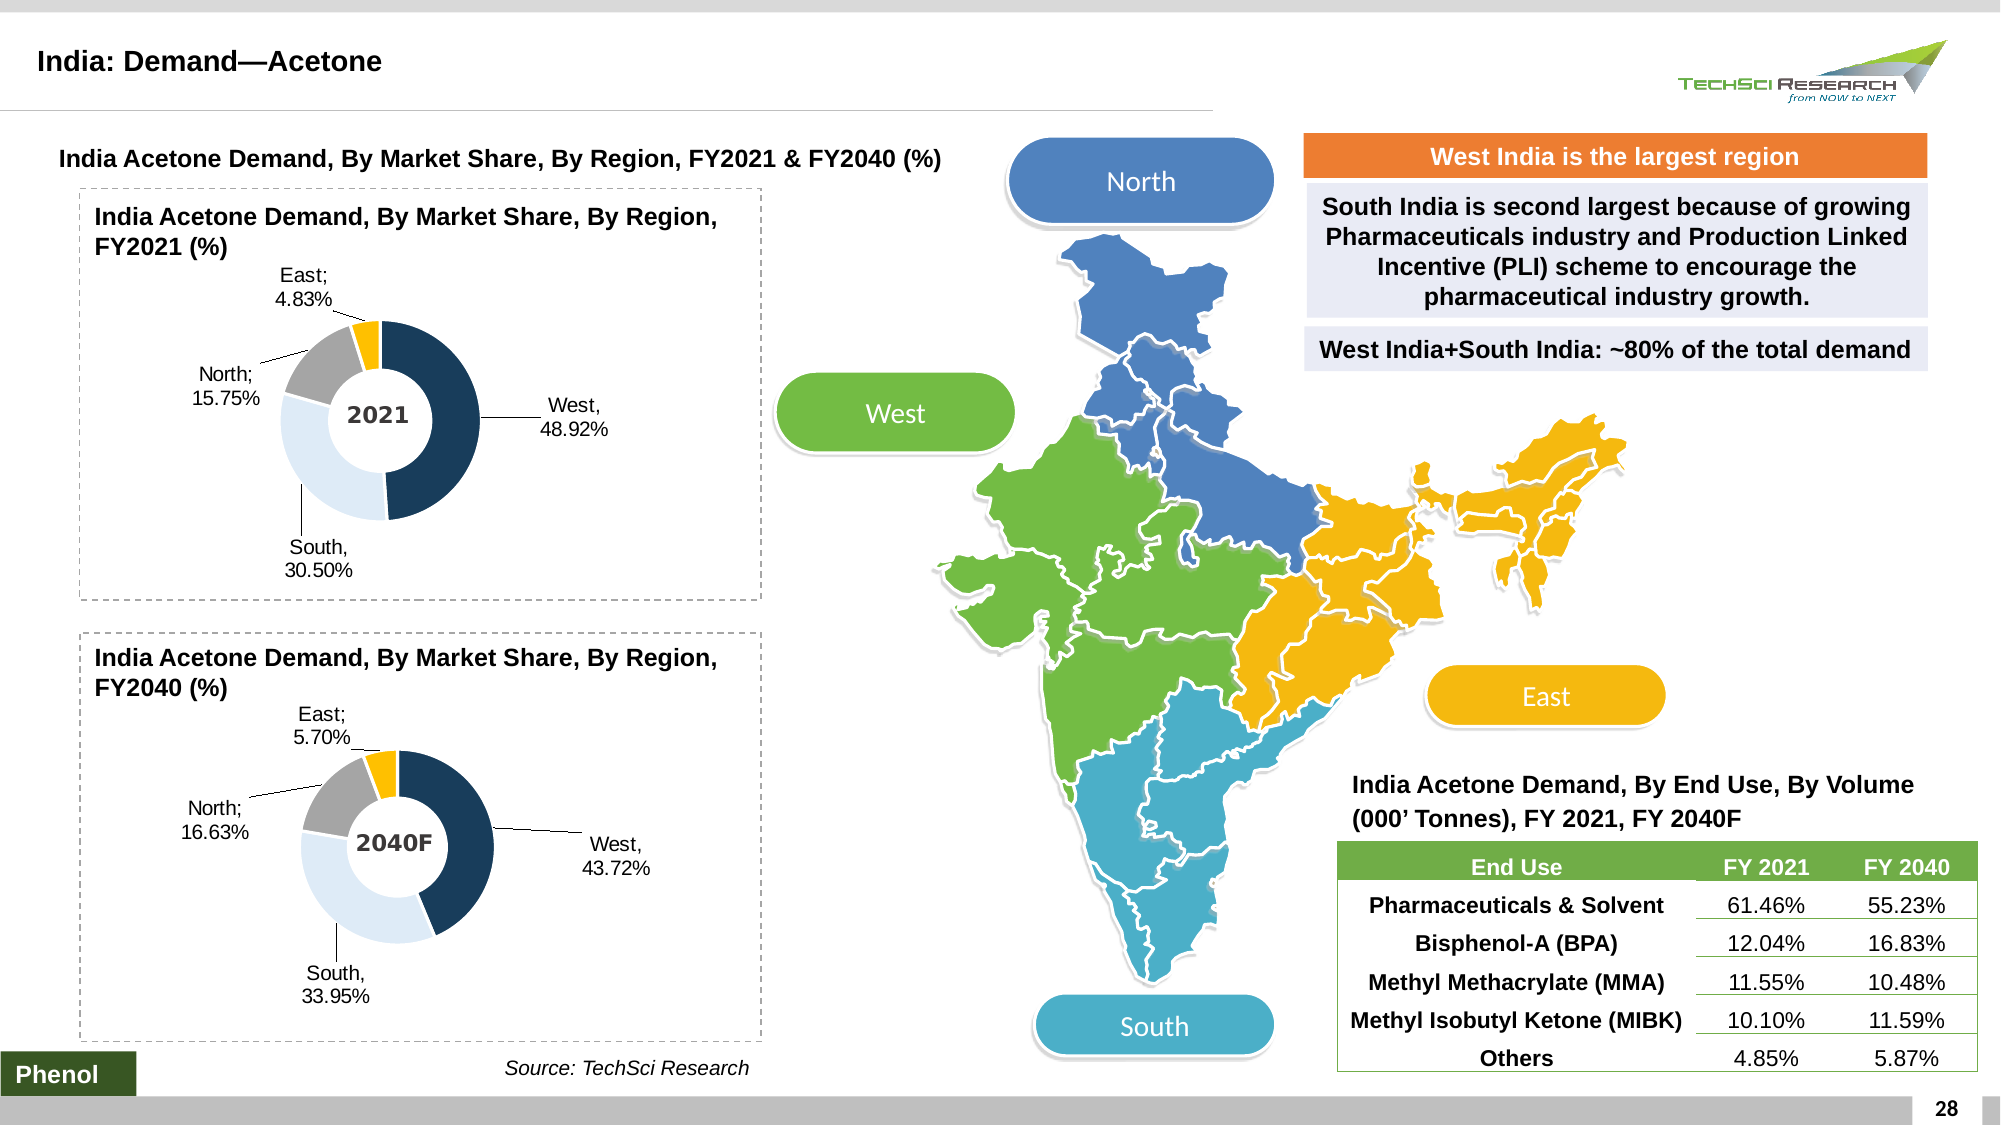

India: Demand—Acetone
India Acetone Demand, By Market Share, By Region, FY2021 & FY2040 (%)
West India is the largest region
North
South India is second largest because of growing Pharmaceuticals industry and Production Linked Incentive (PLI) scheme to encourage the pharmaceutical industry growth.

India Acetone Demand, By Market Share, By Region, FY2021 (%)

### Chart

| Category | 2019 |
|---|---|
| West | 0.4892 |
| South | 0.305 |
| North | 0.1575 |
| East | 0.0483 |
West India+South India: ~80% of the total demand

West

India Acetone Demand, By Market Share, By Region, FY2040 (%)

East

### Chart

| Category | 2040 |
|---|---|
| West | 0.4372 |
| South | 0.3395 |
| North | 0.1663 |
| East | 0.057 |

India Acetone Demand, By End Use, By Volume (000’ Tonnes), FY 2021, FY 2040F

| End Use | FY 2021 | FY 2040 |
| --- | --- | --- |
| Pharmaceuticals & Solvent | 61.46% | 55.23% |
| Bisphenol-A (BPA) | 12.04% | 16.83% |
| Methyl Methacrylate (MMA) | 11.55% | 10.48% |
| Methyl Isobutyl Ketone (MIBK) | 10.10% | 11.59% |
| Others | 4.85% | 5.87% |

South
Source: TechSci Research
Phenol